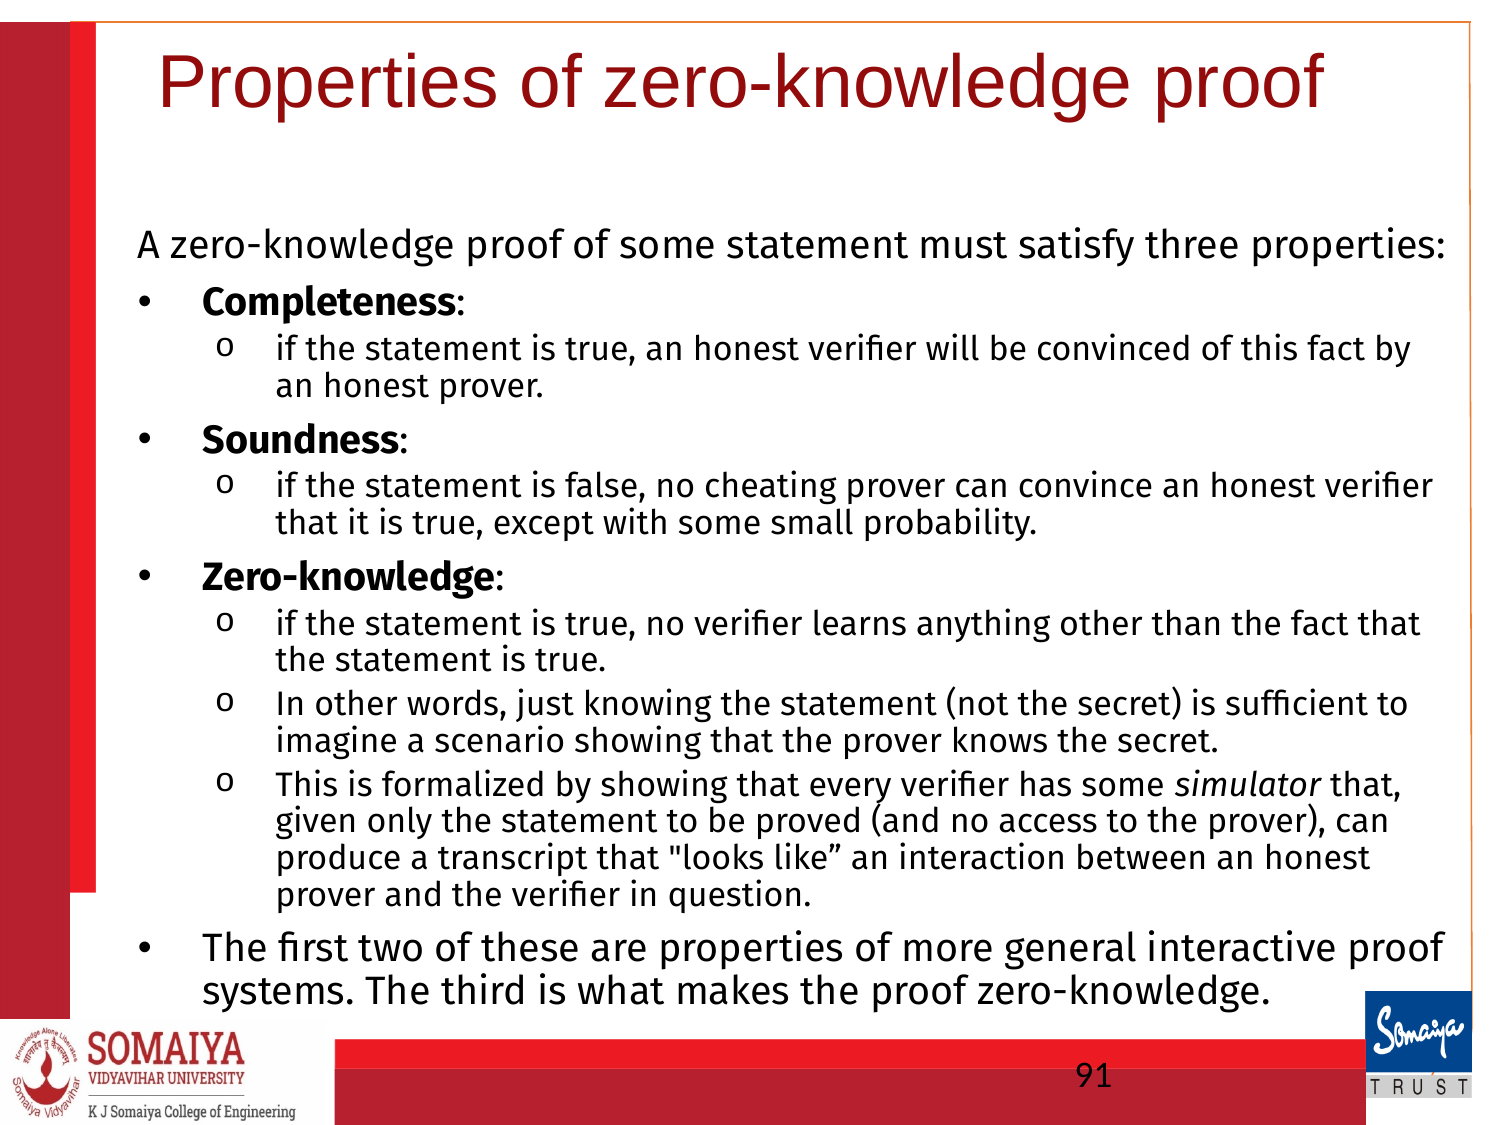

# Properties of zero-knowledge proof
A zero-knowledge proof of some statement must satisfy three properties:
Completeness:
if the statement is true, an honest verifier will be convinced of this fact by an honest prover.
Soundness:
if the statement is false, no cheating prover can convince an honest verifier that it is true, except with some small probability.
Zero-knowledge:
if the statement is true, no verifier learns anything other than the fact that the statement is true.
In other words, just knowing the statement (not the secret) is sufficient to imagine a scenario showing that the prover knows the secret.
This is formalized by showing that every verifier has some simulator that, given only the statement to be proved (and no access to the prover), can produce a transcript that "looks like” an interaction between an honest prover and the verifier in question.
The first two of these are properties of more general interactive proof systems. The third is what makes the proof zero-knowledge.
91